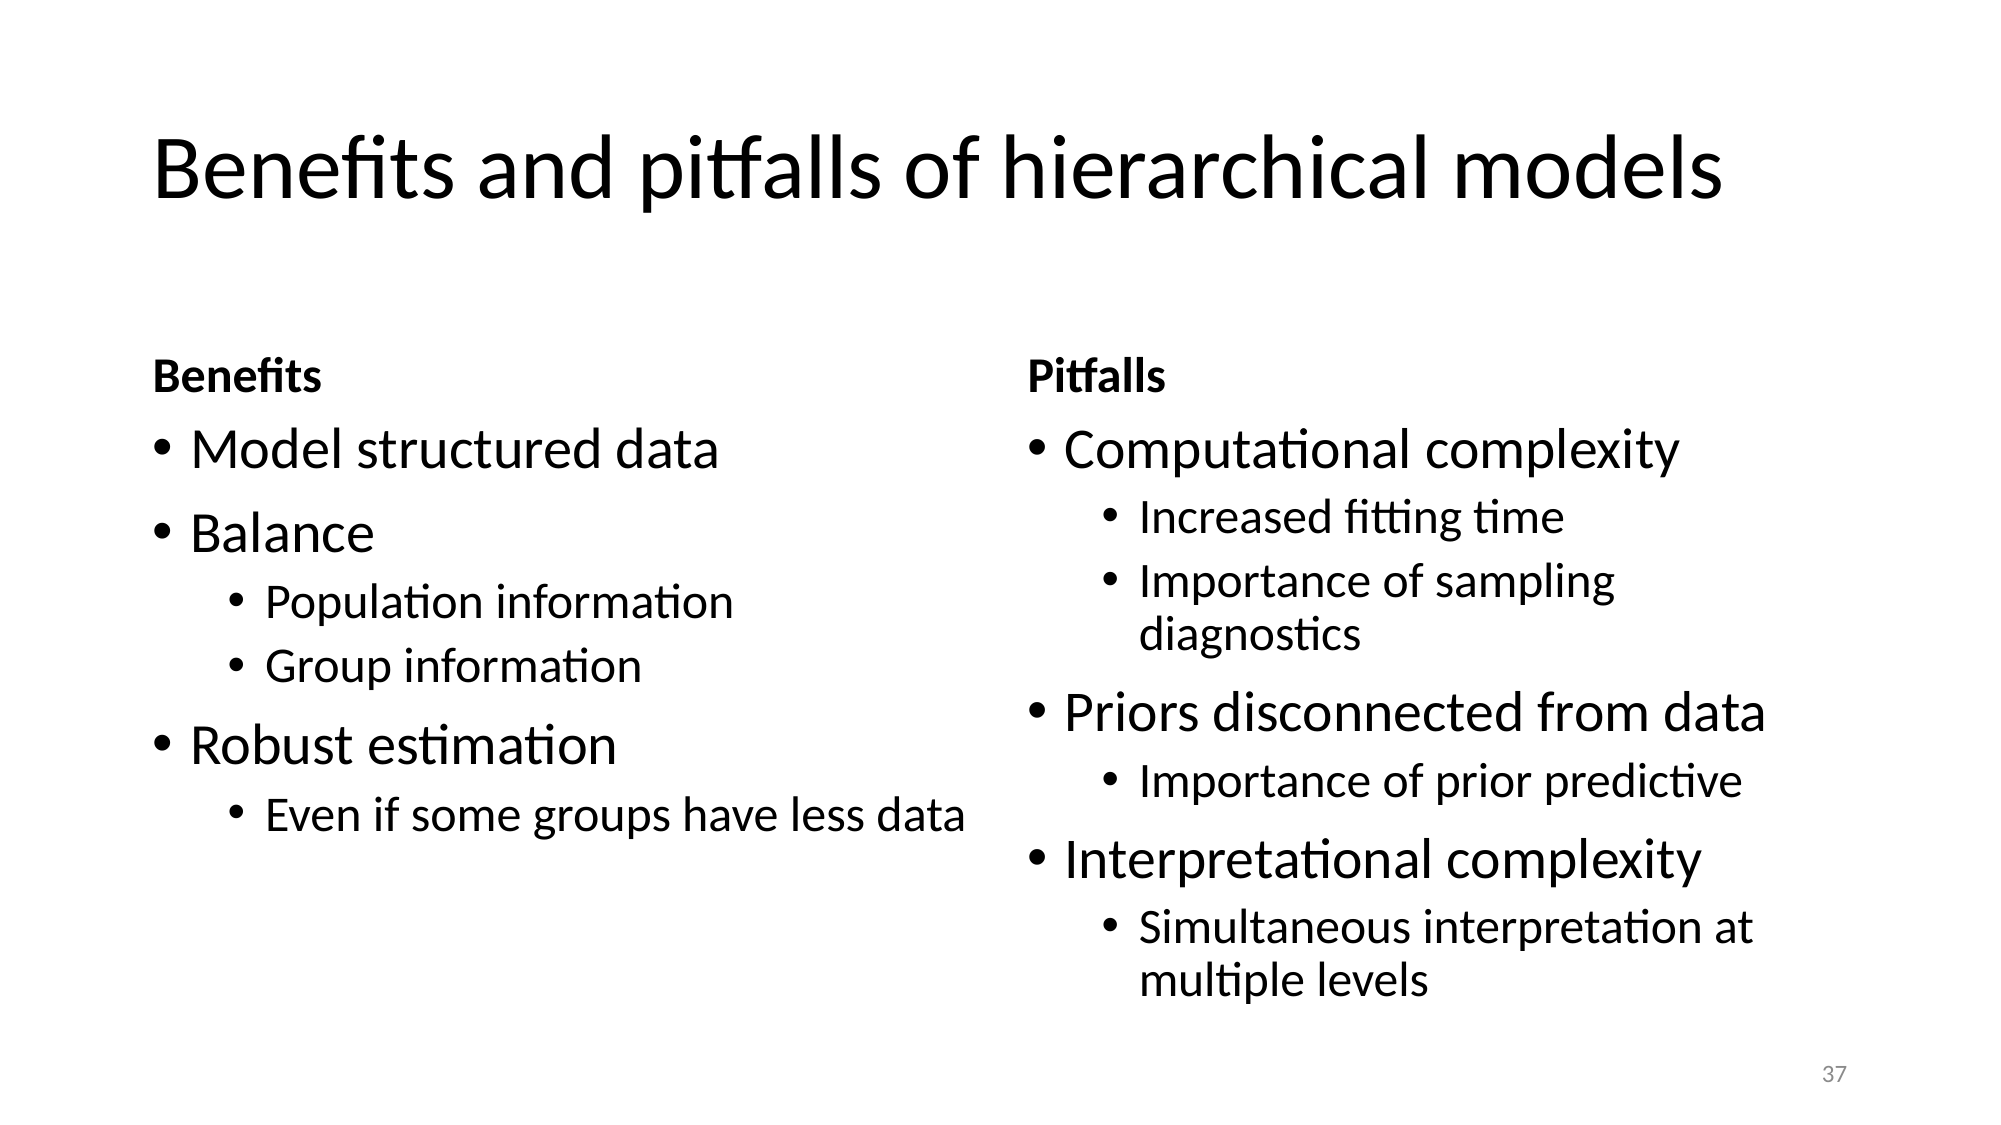

# Benefits and pitfalls of hierarchical models
Benefits
Pitfalls
Model structured data
Balance
Population information
Group information
Robust estimation
Even if some groups have less data

Computational complexity
Increased fitting time
Importance of sampling diagnostics
Priors disconnected from data
Importance of prior predictive
Interpretational complexity
Simultaneous interpretation at multiple levels

37